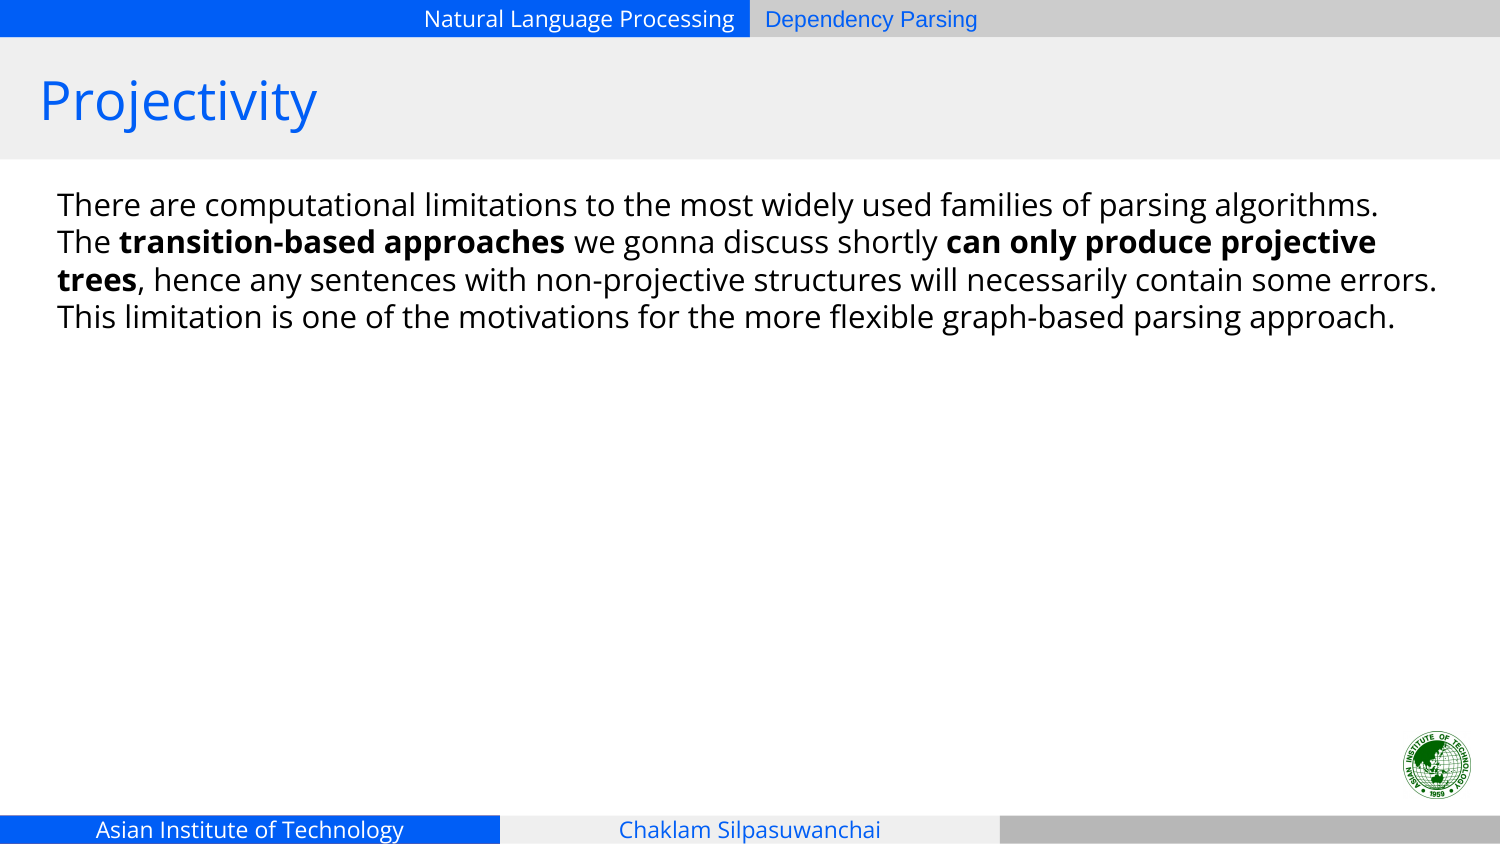

# Projectivity
There are computational limitations to the most widely used families of parsing algorithms. The transition-based approaches we gonna discuss shortly can only produce projective trees, hence any sentences with non-projective structures will necessarily contain some errors. This limitation is one of the motivations for the more flexible graph-based parsing approach.